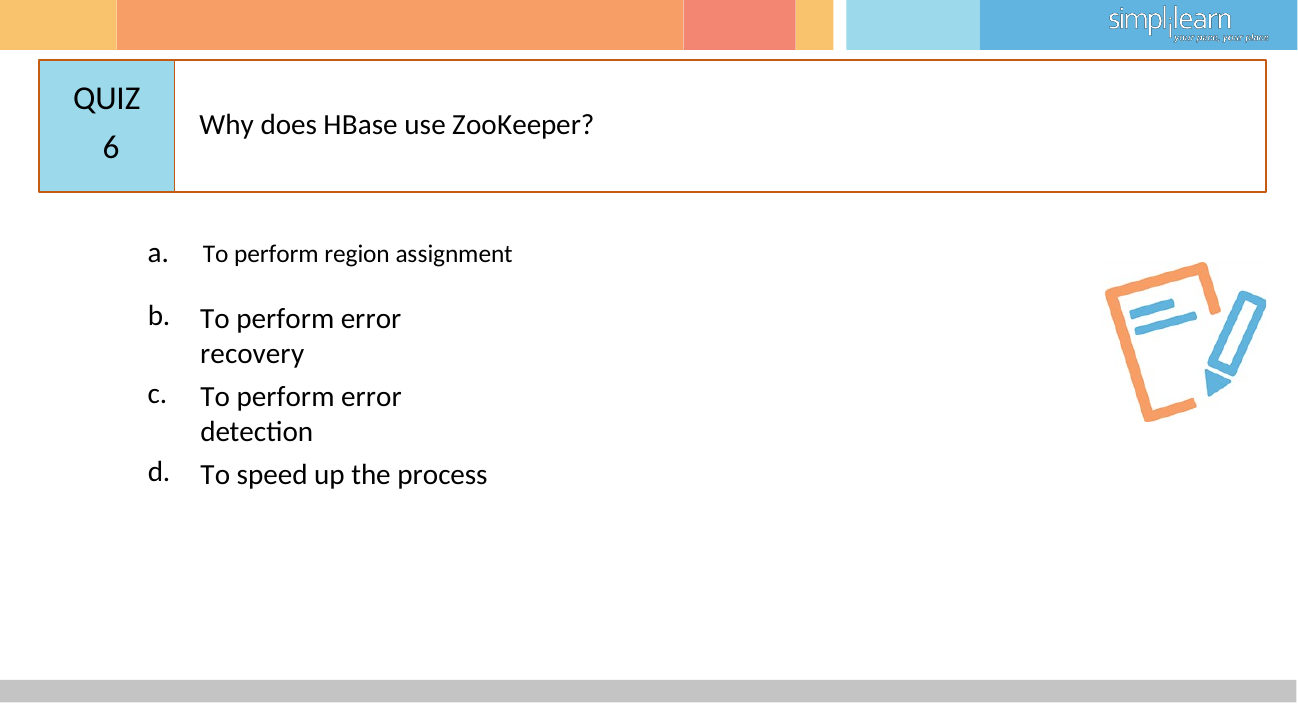

# QUIZ
Why does HBase use ZooKeeper?
6
a.	To perform region assignment

b.
To perform error recovery
c.
To perform error detection
d.
To speed up the process